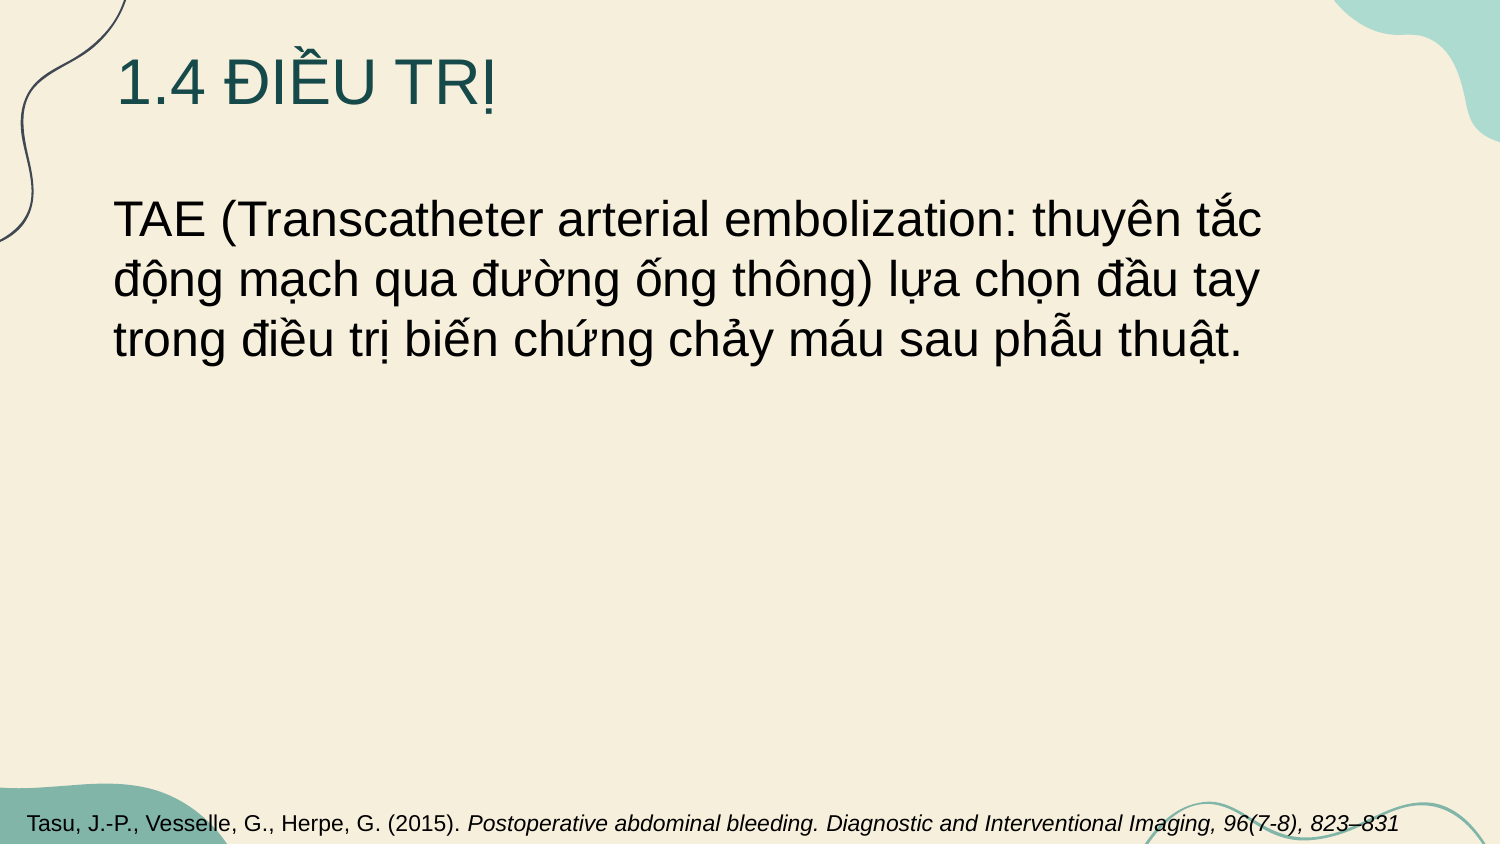

1.4 ĐIỀU TRỊ
TAE (Transcatheter arterial embolization: thuyên tắc động mạch qua đường ống thông) lựa chọn đầu tay trong điều trị biến chứng chảy máu sau phẫu thuật.

Tasu, J.-P., Vesselle, G., Herpe, G. (2015). Postoperative abdominal bleeding. Diagnostic and Interventional Imaging, 96(7-8), 823–831